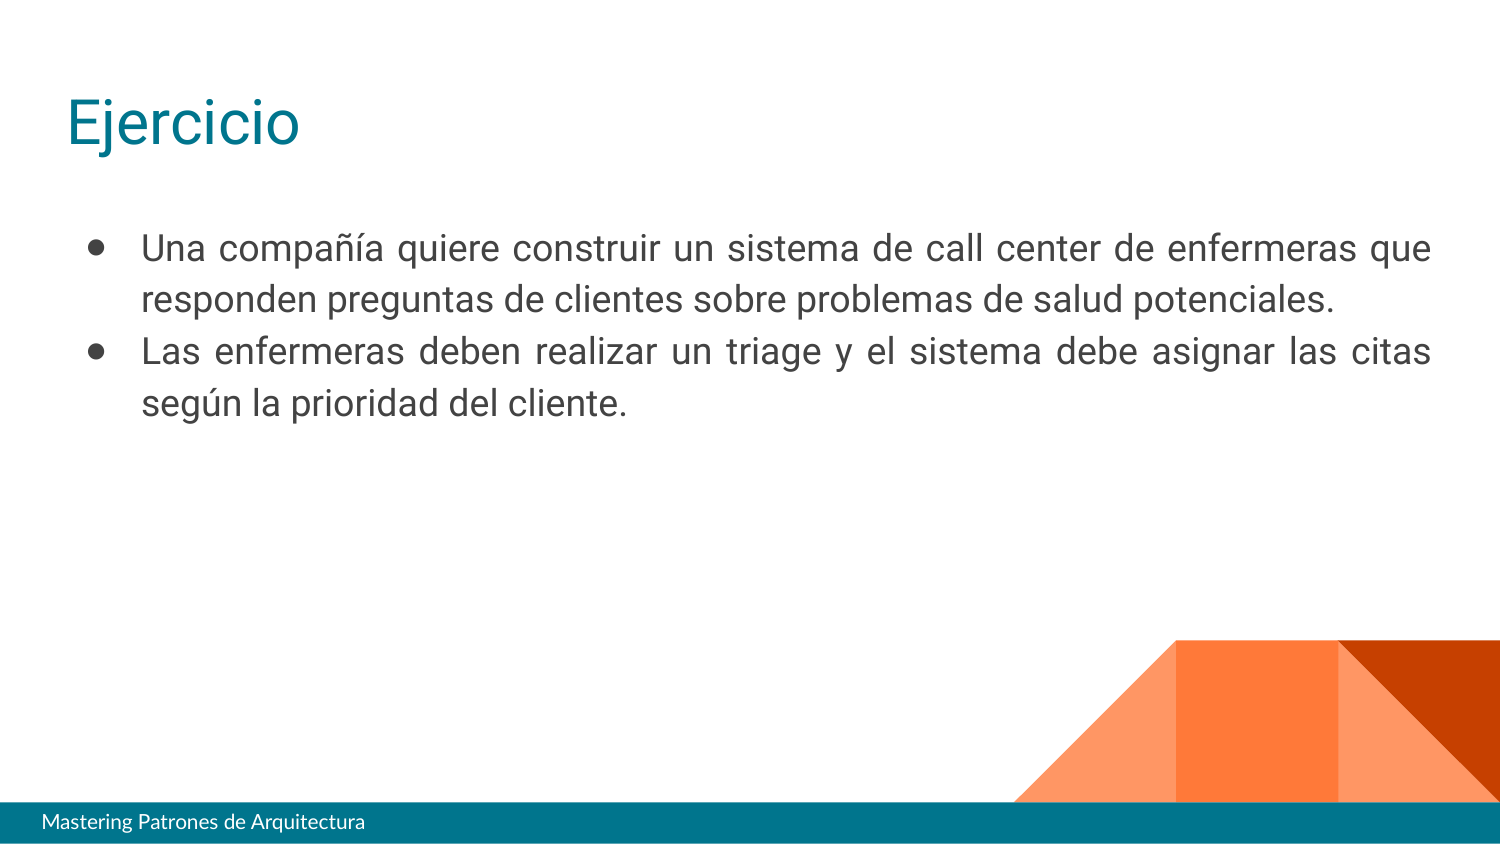

# Ejercicio
Una compañía quiere construir un sistema de call center de enfermeras que responden preguntas de clientes sobre problemas de salud potenciales.
Las enfermeras deben realizar un triage y el sistema debe asignar las citas según la prioridad del cliente.